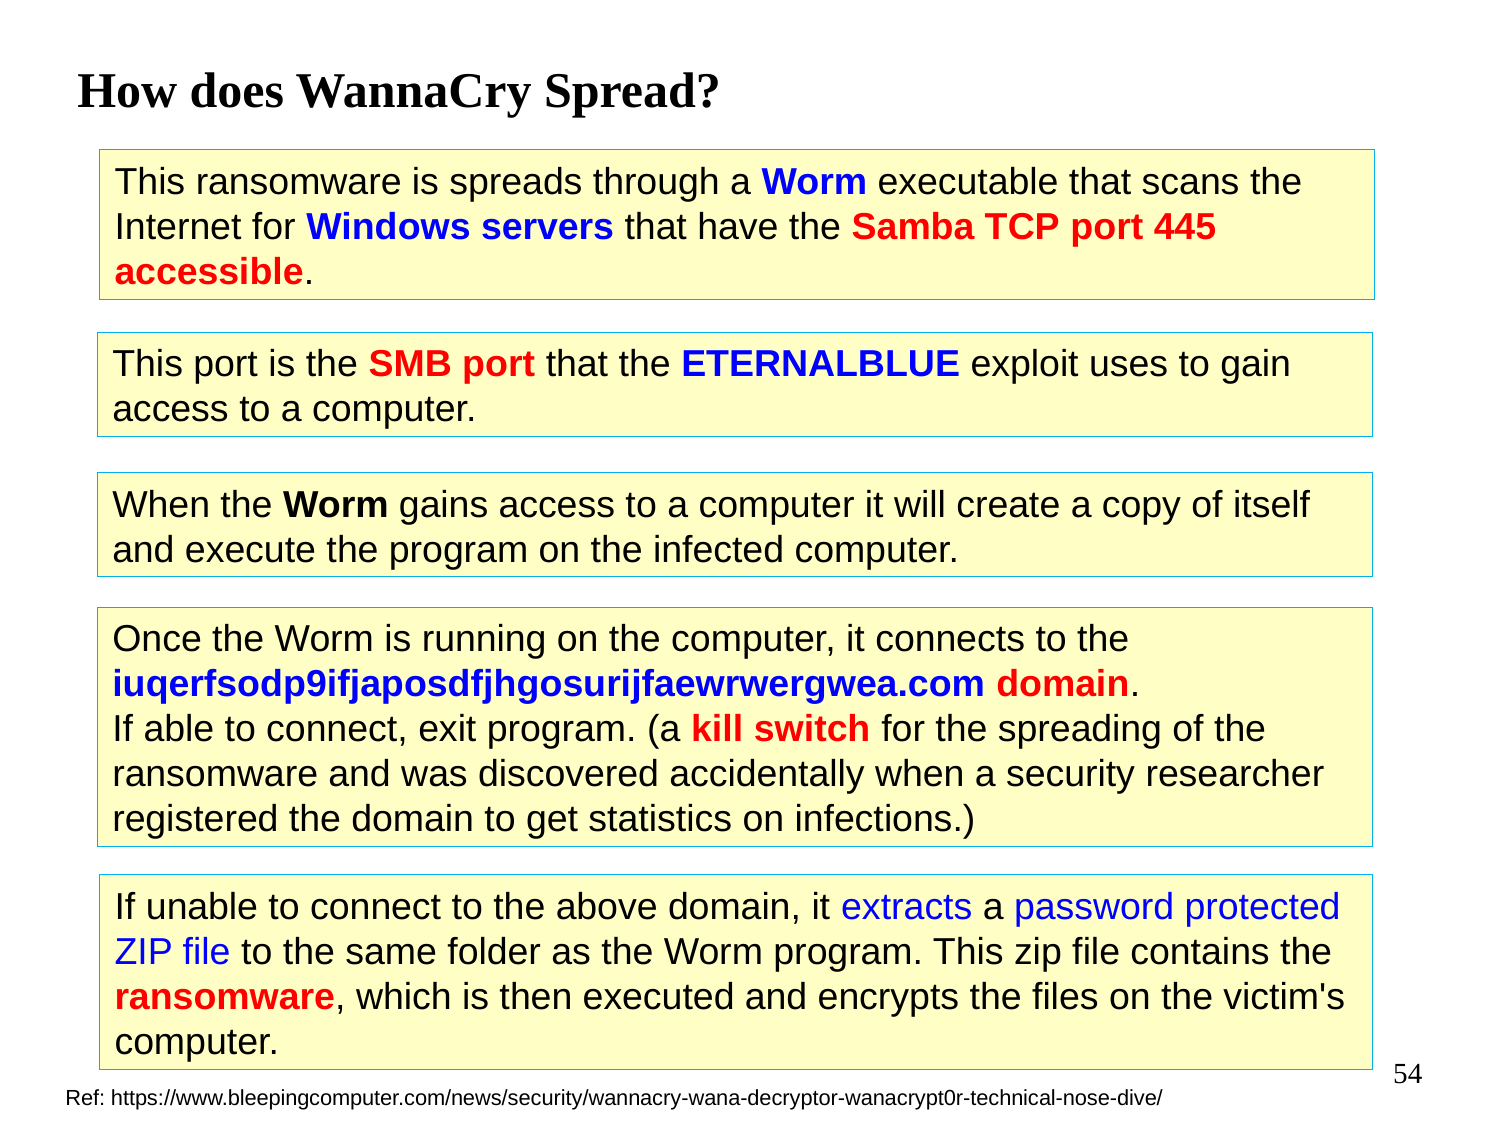

How does WannaCry Spread?
This ransomware is spreads through a Worm executable that scans the Internet for Windows servers that have the Samba TCP port 445 accessible.
This port is the SMB port that the ETERNALBLUE exploit uses to gain access to a computer.
When the Worm gains access to a computer it will create a copy of itself and execute the program on the infected computer.
Once the Worm is running on the computer, it connects to the iuqerfsodp9ifjaposdfjhgosurijfaewrwergwea.com domain.
If able to connect, exit program. (a kill switch for the spreading of the ransomware and was discovered accidentally when a security researcher registered the domain to get statistics on infections.)
If unable to connect to the above domain, it extracts a password protected ZIP file to the same folder as the Worm program. This zip file contains the ransomware, which is then executed and encrypts the files on the victim's computer.
Ref: https://www.bleepingcomputer.com/news/security/wannacry-wana-decryptor-wanacrypt0r-technical-nose-dive/